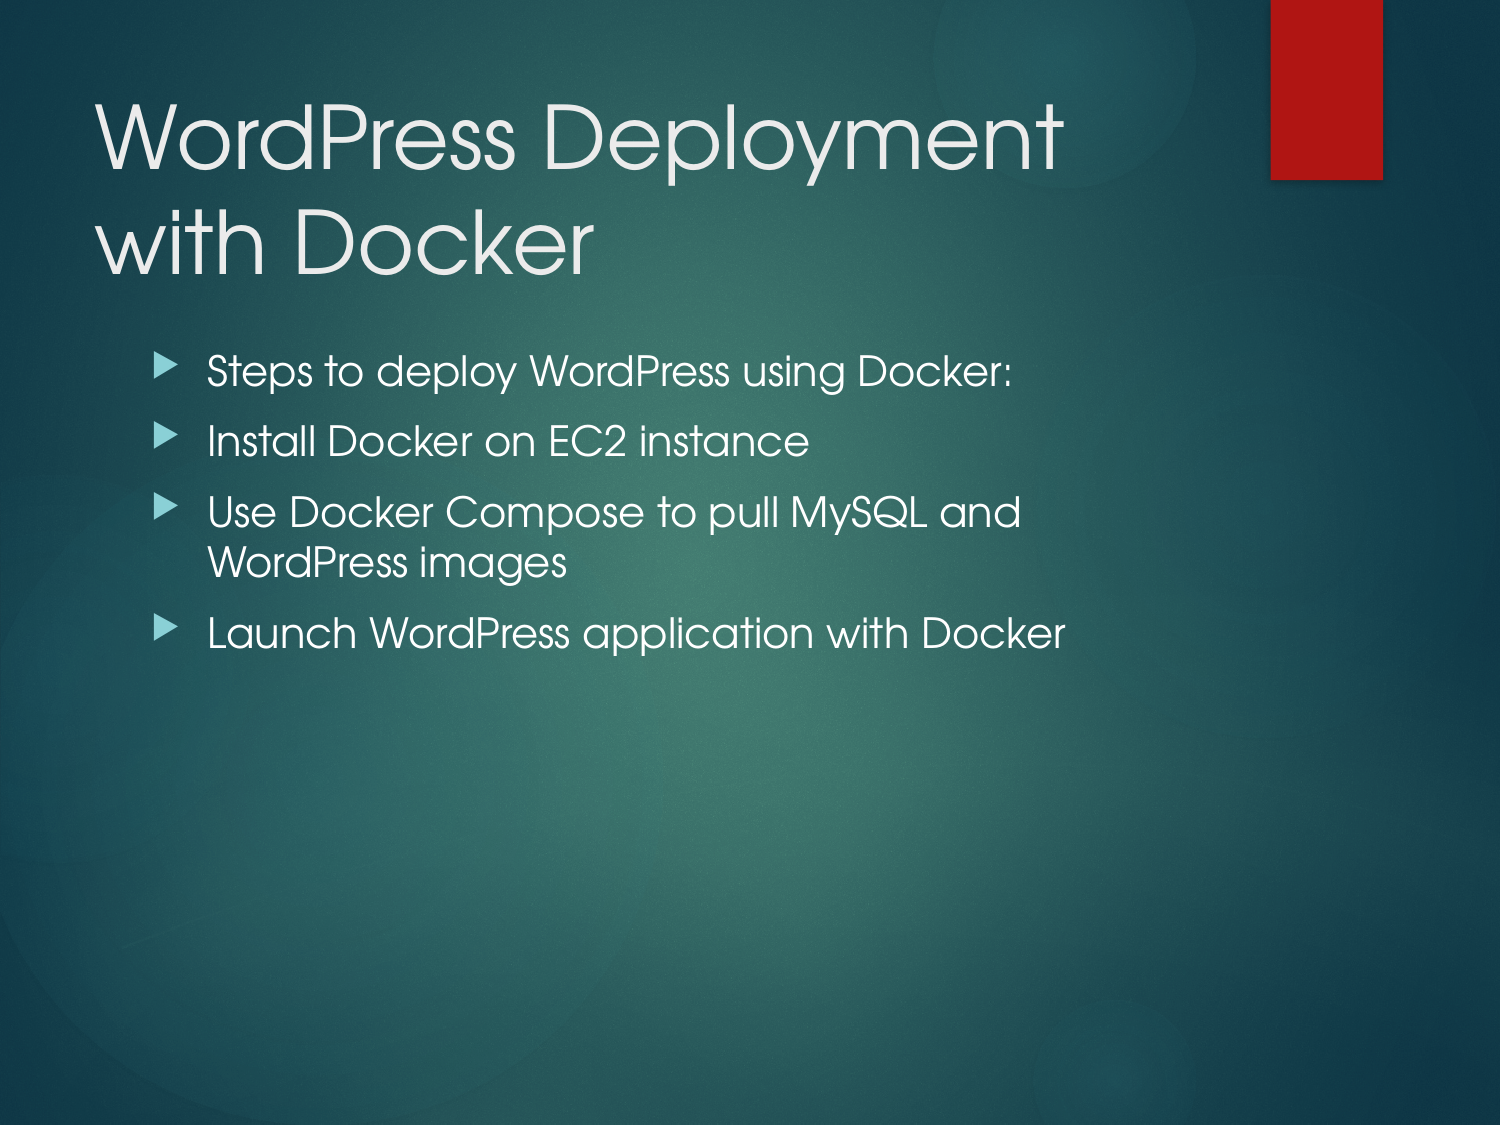

# WordPress Deployment with Docker
Steps to deploy WordPress using Docker:
Install Docker on EC2 instance
Use Docker Compose to pull MySQL and WordPress images
Launch WordPress application with Docker